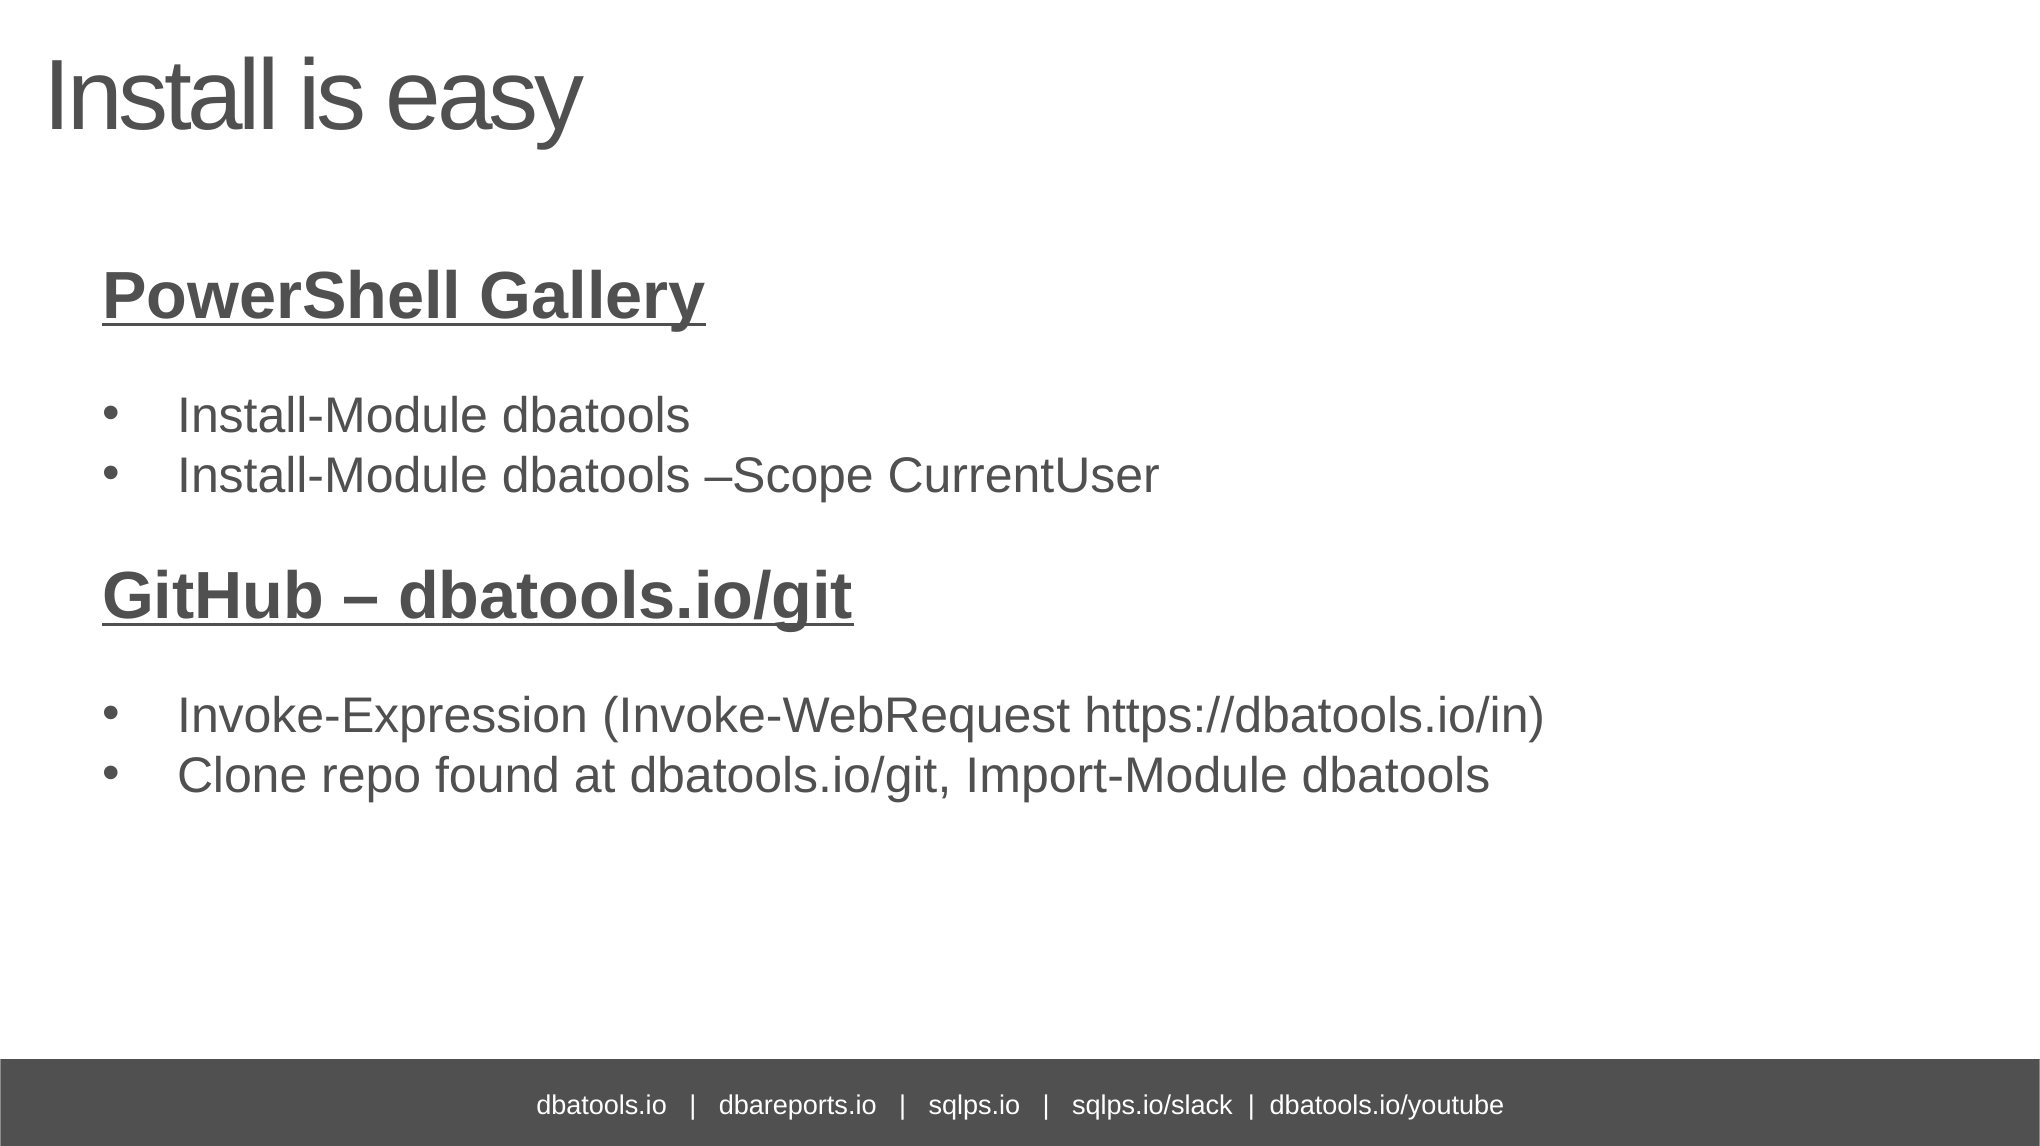

# Install is easy
PowerShell Gallery

Install-Module dbatools
Install-Module dbatools –Scope CurrentUser
GitHub – dbatools.io/git

Invoke-Expression (Invoke-WebRequest https://dbatools.io/in)
Clone repo found at dbatools.io/git, Import-Module dbatools

dbatools.io   |   dbareports.io   |   sqlps.io   |   sqlps.io/slack  |  dbatools.io/youtube